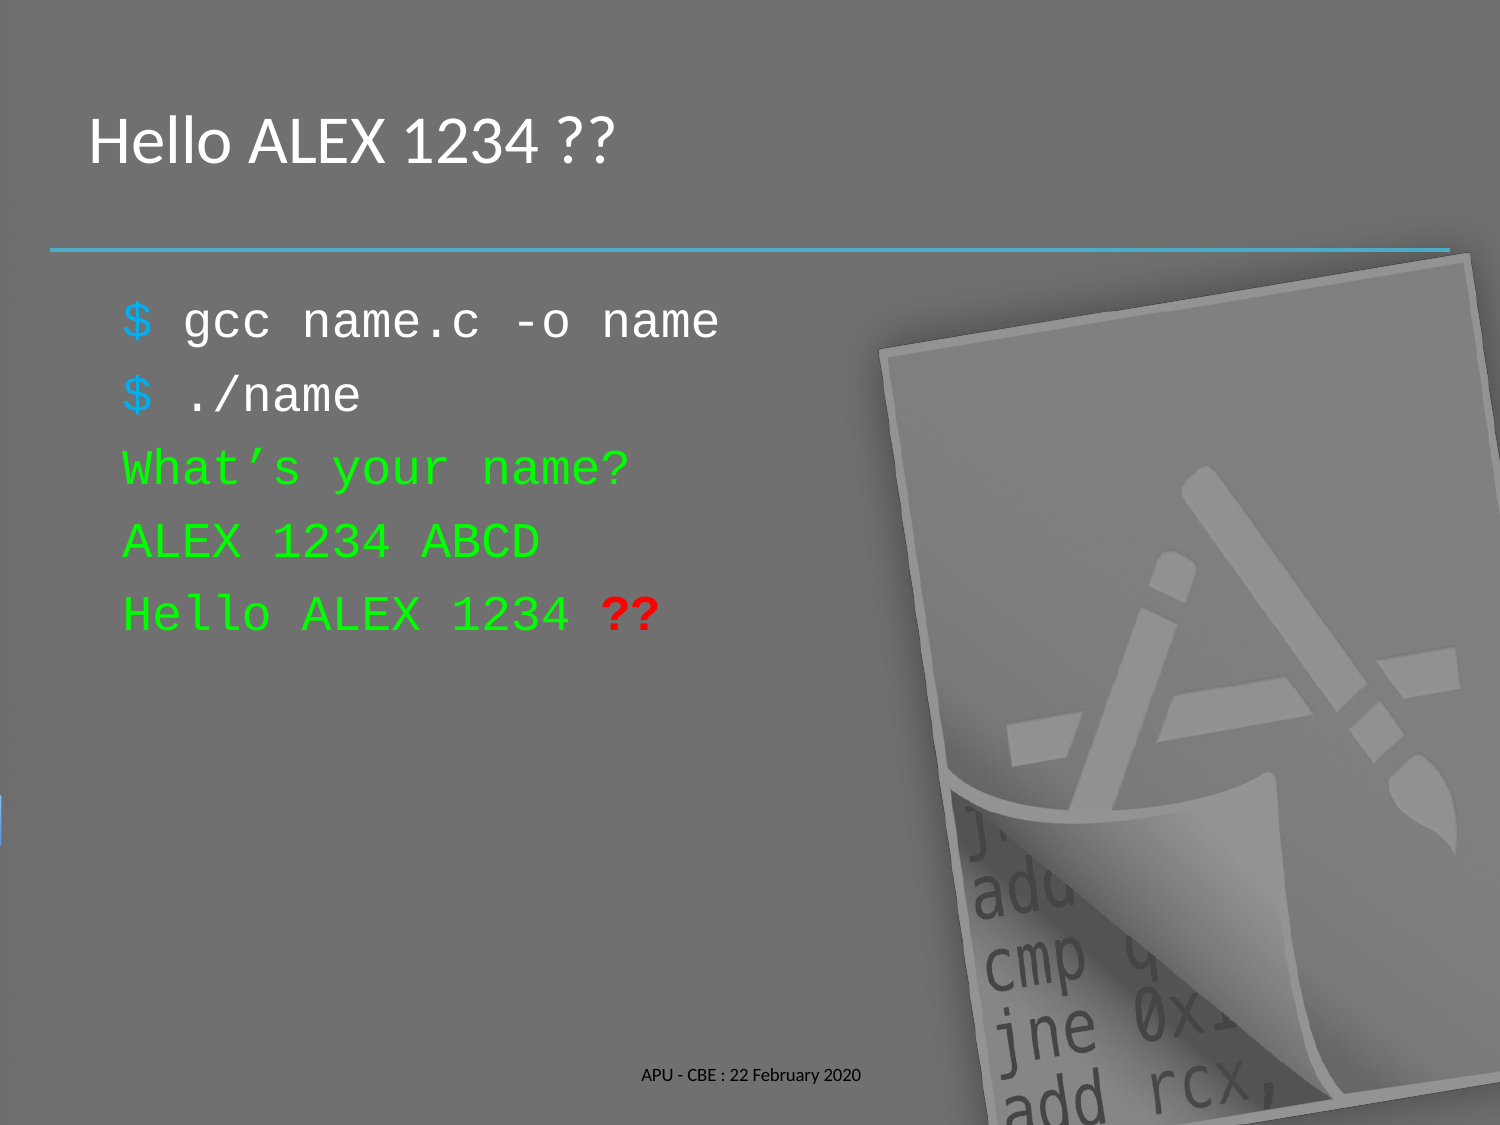

# Hello ALEX 1234 ??

$ gcc name.c -o name
$ ./name
What’s your name?  ALEX 1234 ABCD  Hello ALEX 1234 ??
APU - CBE : 22 February 2020